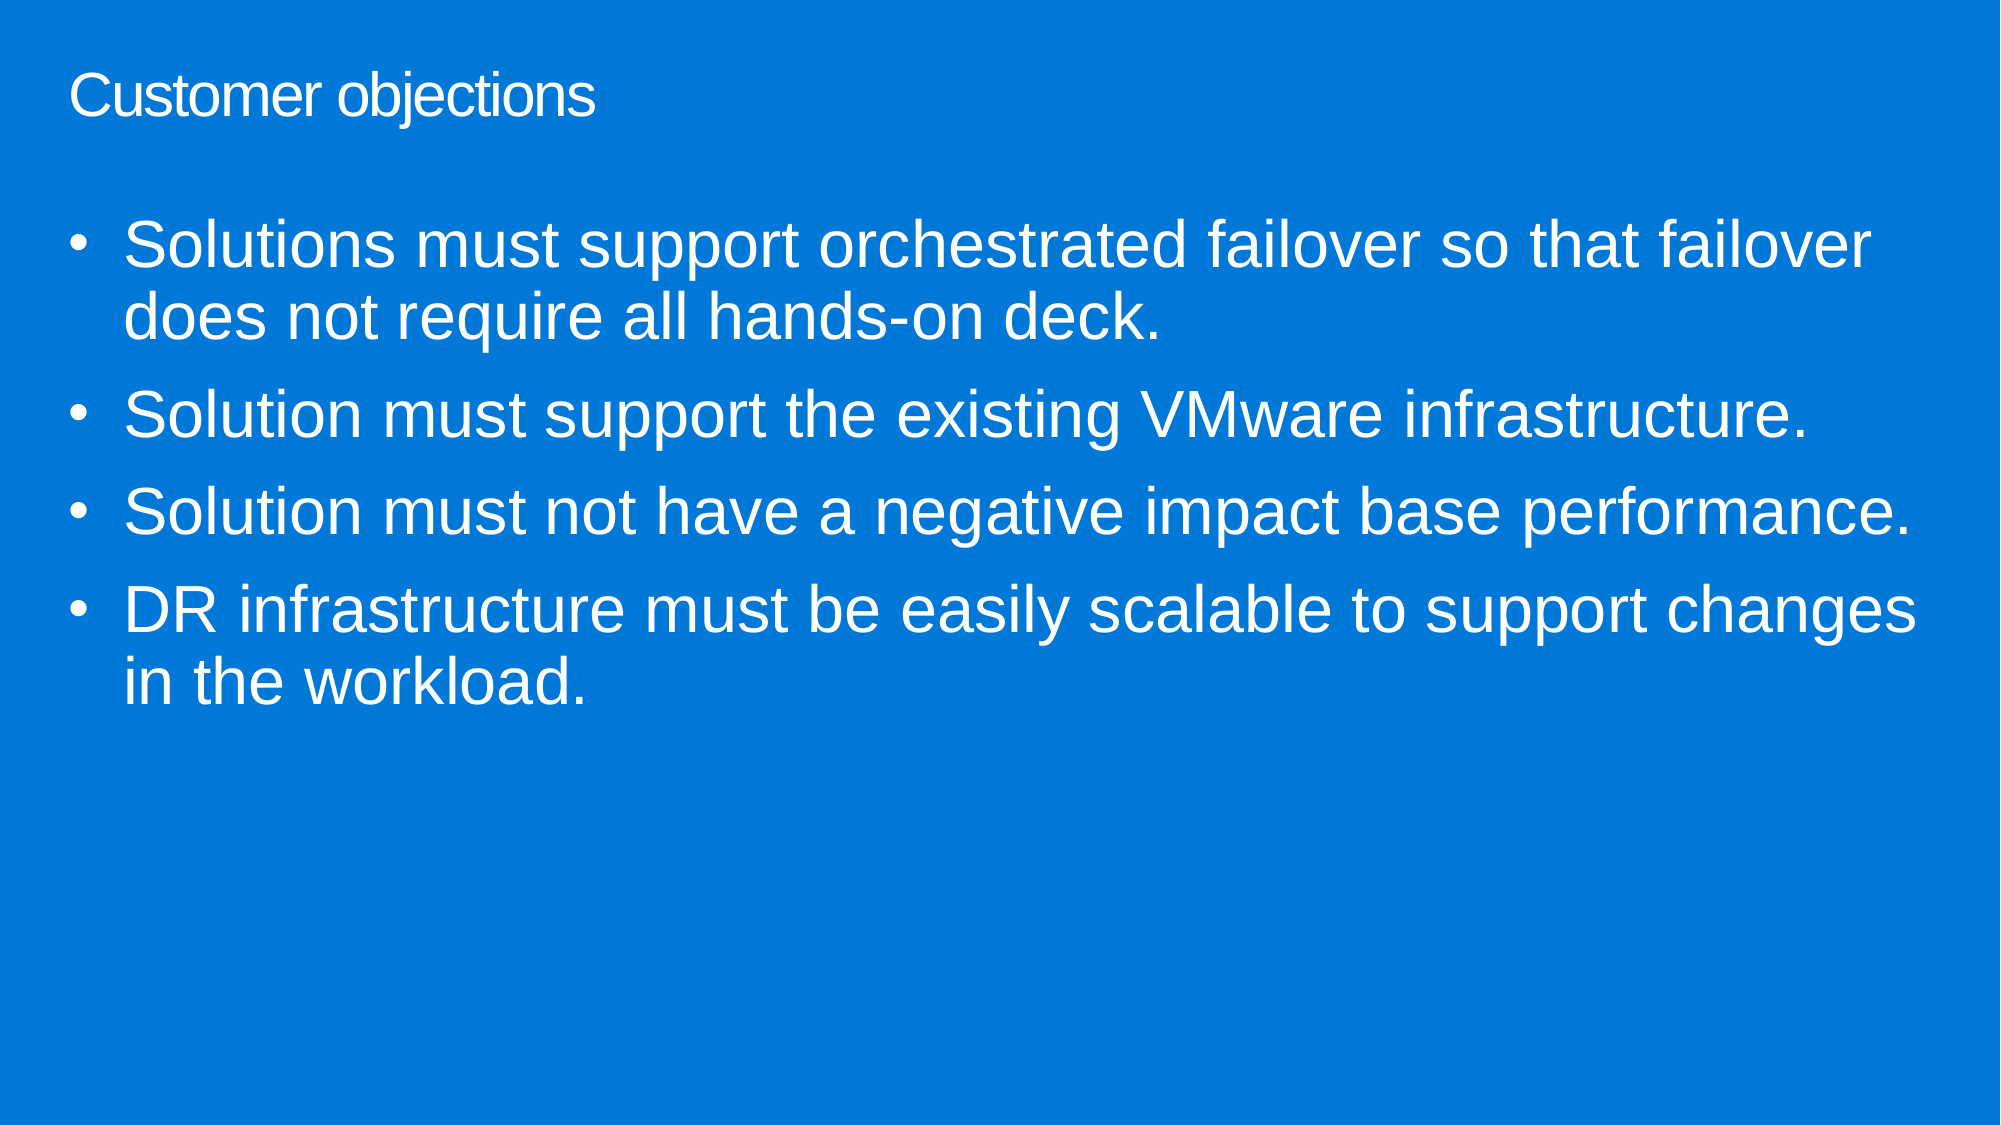

# Customer objections
Solutions must support orchestrated failover so that failover does not require all hands-on deck.
Solution must support the existing VMware infrastructure.
Solution must not have a negative impact base performance.
DR infrastructure must be easily scalable to support changes in the workload.